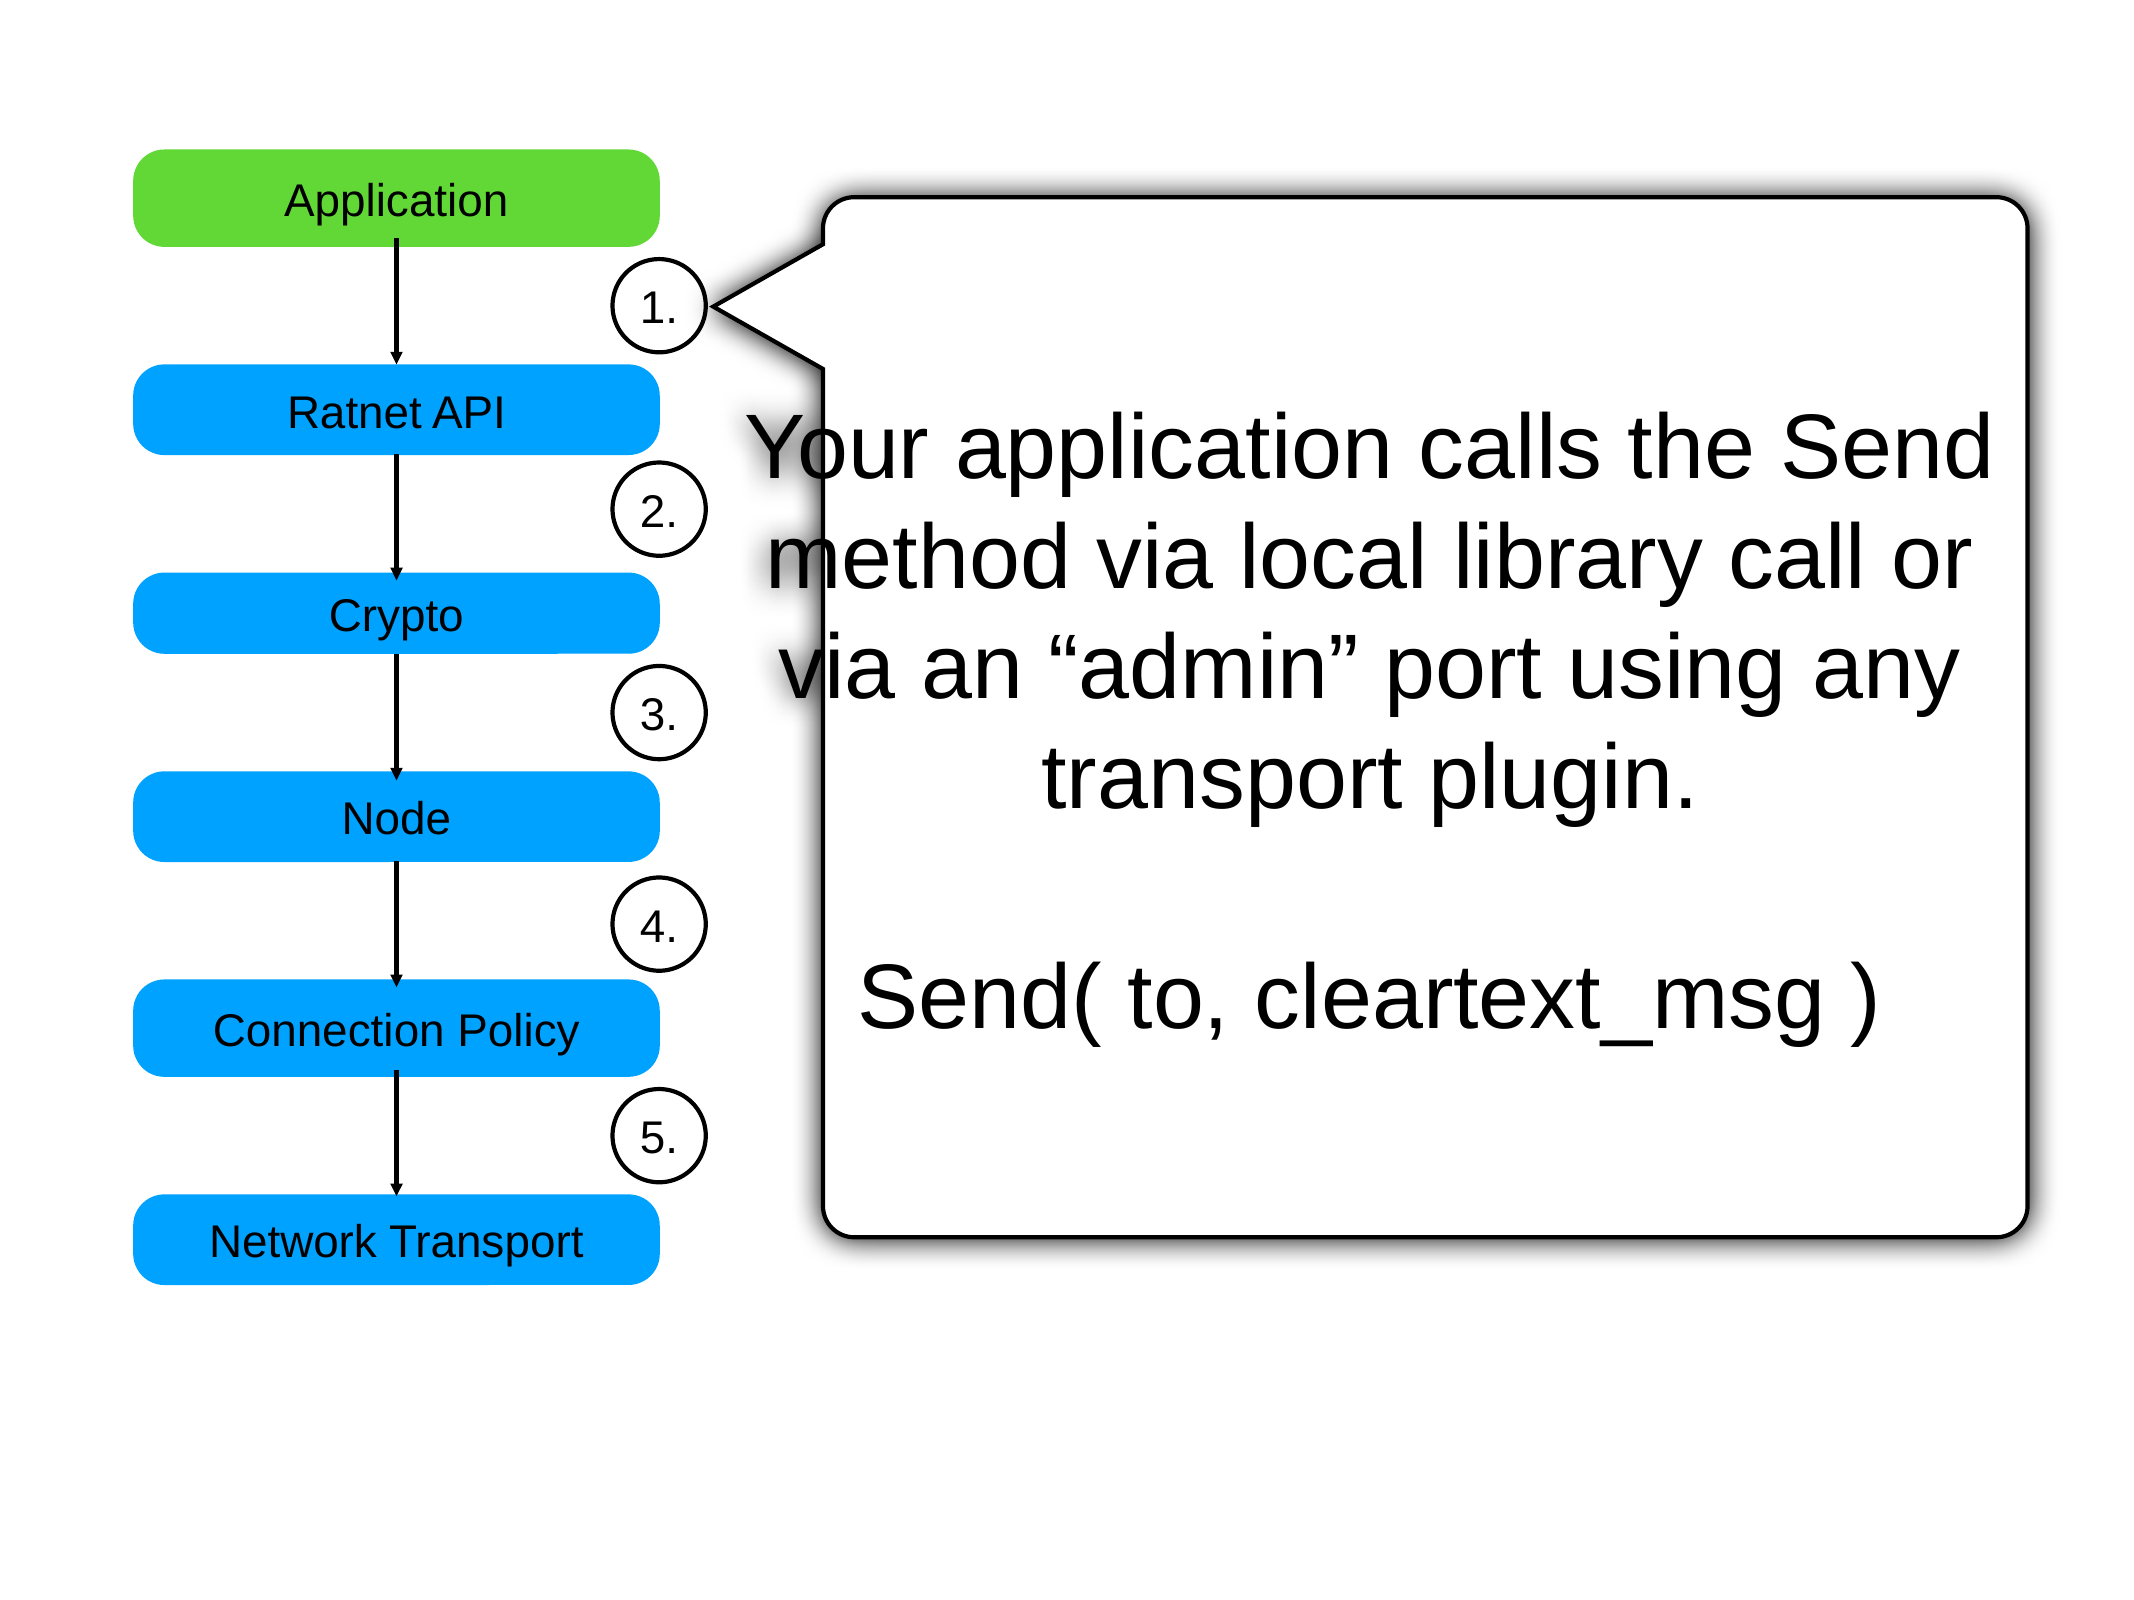

Application
Your application calls the Send method via local library call or via an “admin” port using any transport plugin.

Send( to, cleartext_msg )

1.
Ratnet API

2.
Crypto

3.
Node

4.
Connection Policy

5.
Network Transport